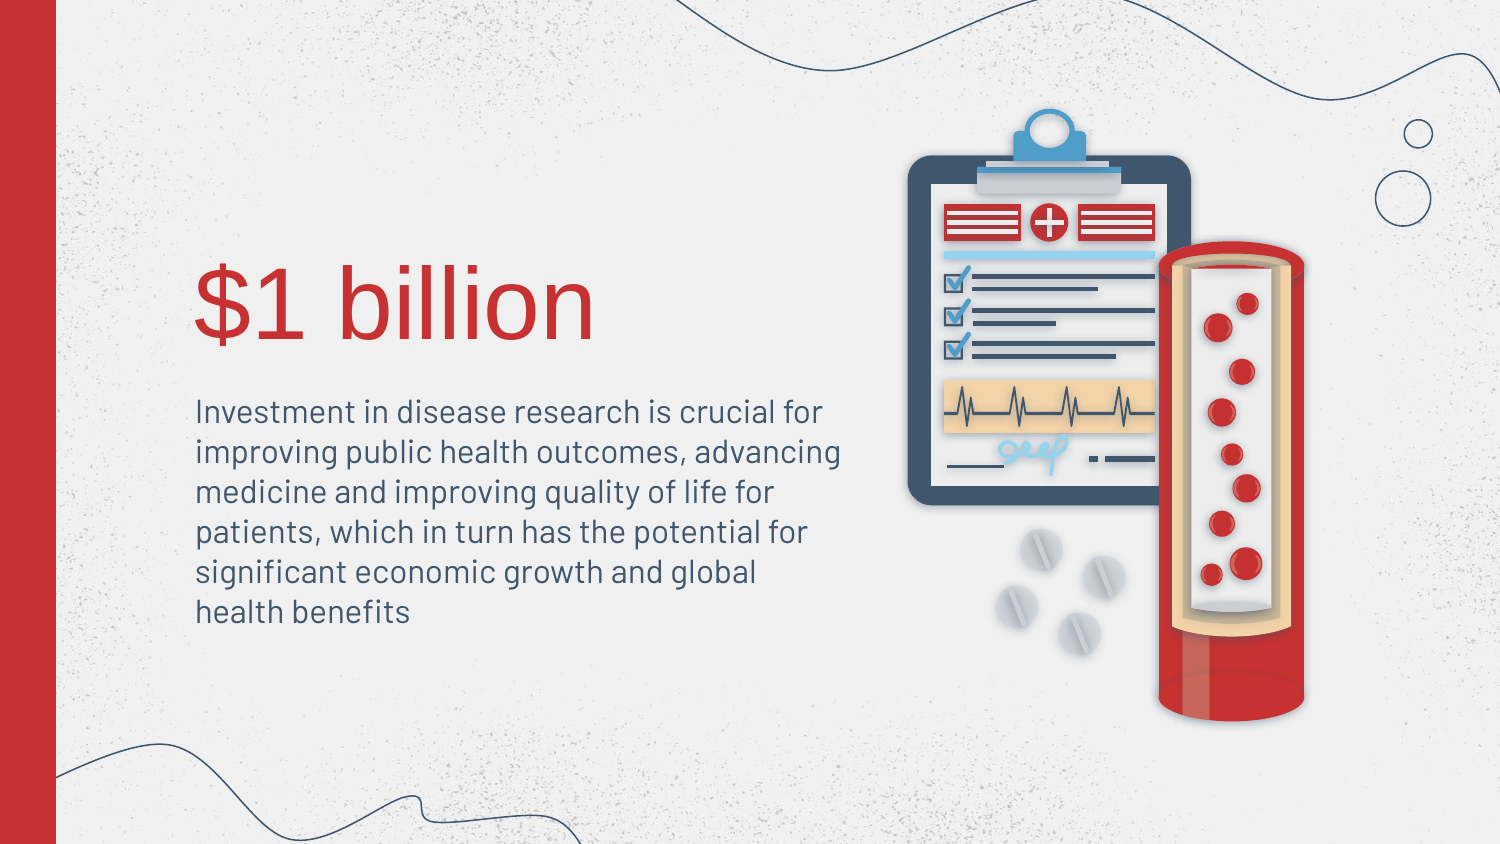

# $1 billion

Investment in disease research is crucial for improving public health outcomes, advancing medicine and improving quality of life for patients, which in turn has the potential for significant economic growth and global health benefits